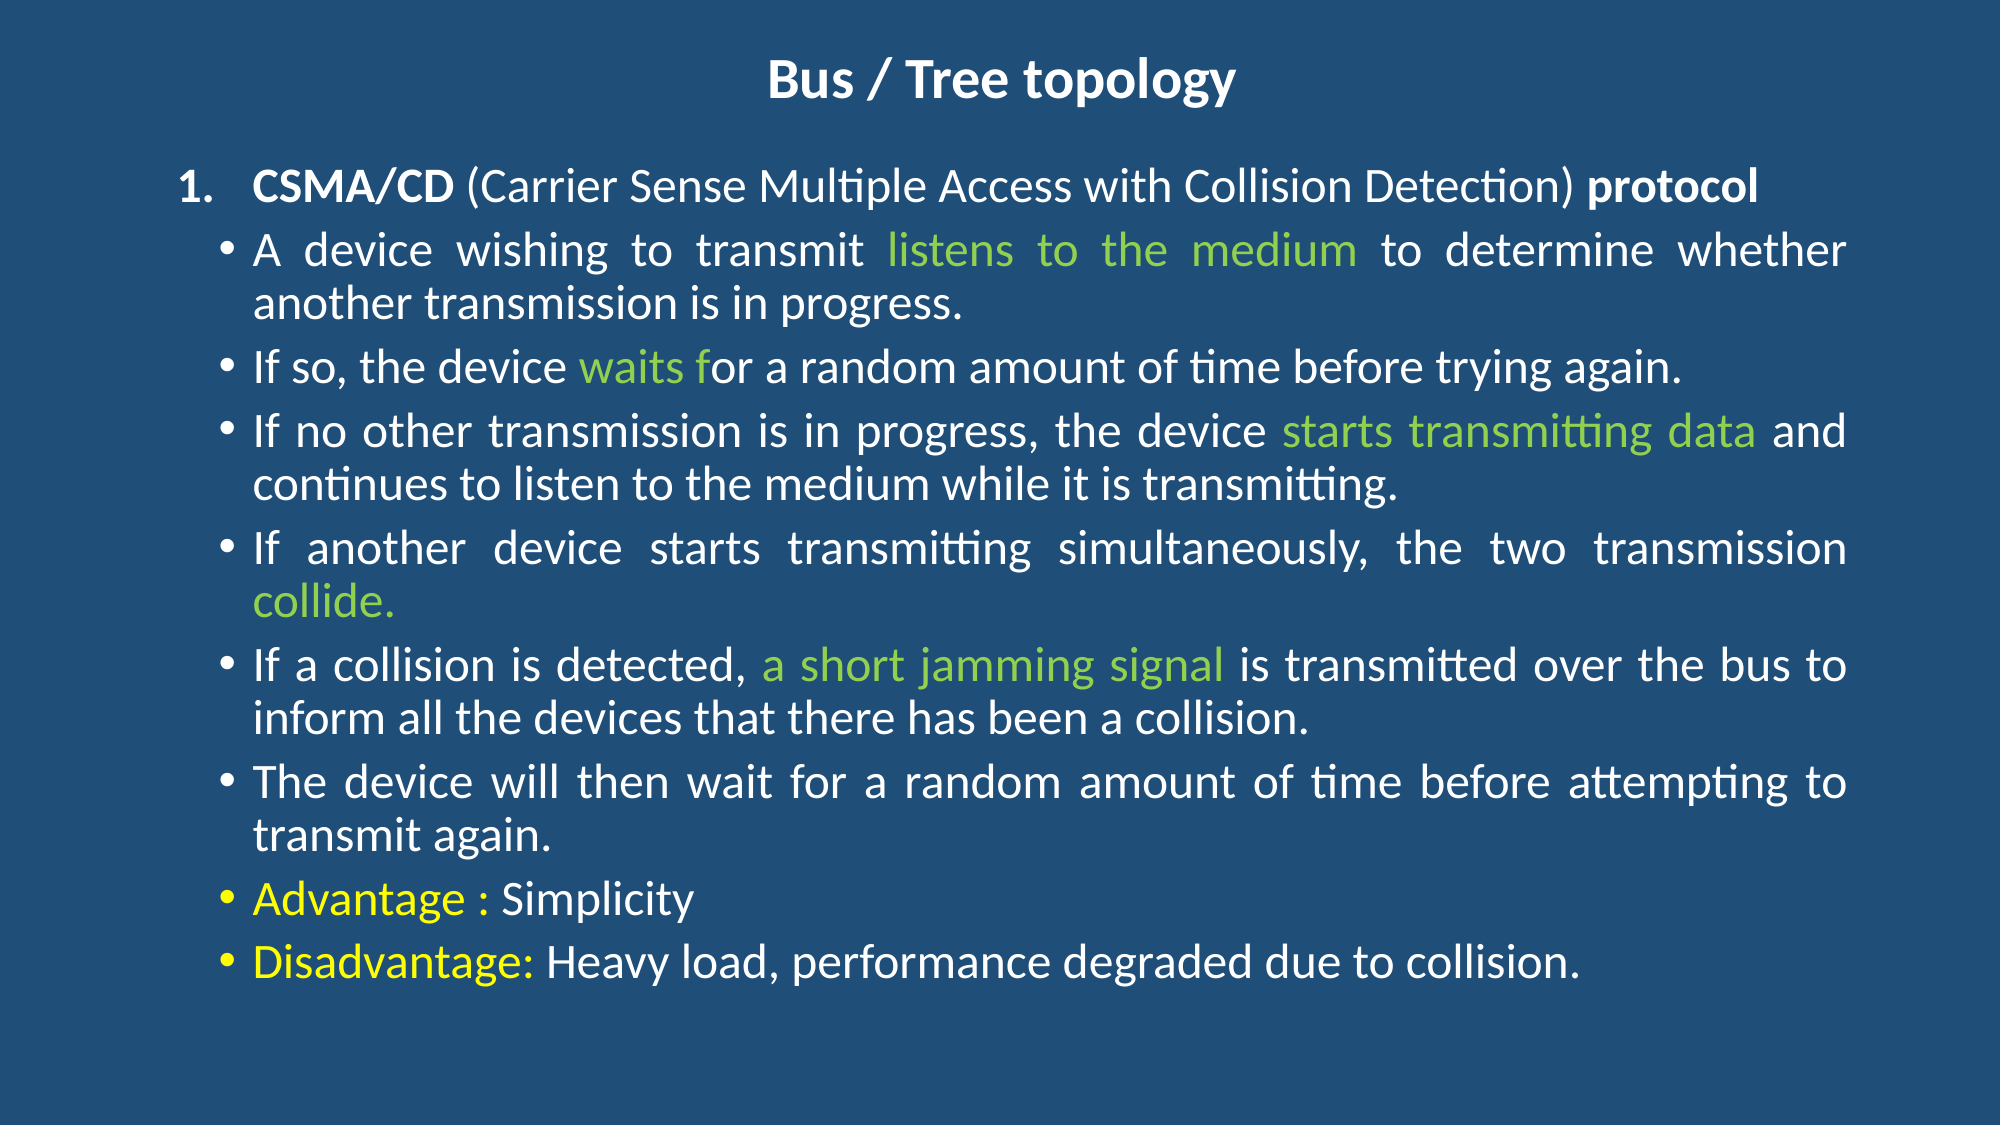

# Bus / Tree topology
CSMA/CD (Carrier Sense Multiple Access with Collision Detection) protocol
A device wishing to transmit listens to the medium to determine whether another transmission is in progress.
If so, the device waits for a random amount of time before trying again.
If no other transmission is in progress, the device starts transmitting data and continues to listen to the medium while it is transmitting.
If another device starts transmitting simultaneously, the two transmission collide.
If a collision is detected, a short jamming signal is transmitted over the bus to inform all the devices that there has been a collision.
The device will then wait for a random amount of time before attempting to transmit again.
Advantage : Simplicity
Disadvantage: Heavy load, performance degraded due to collision.